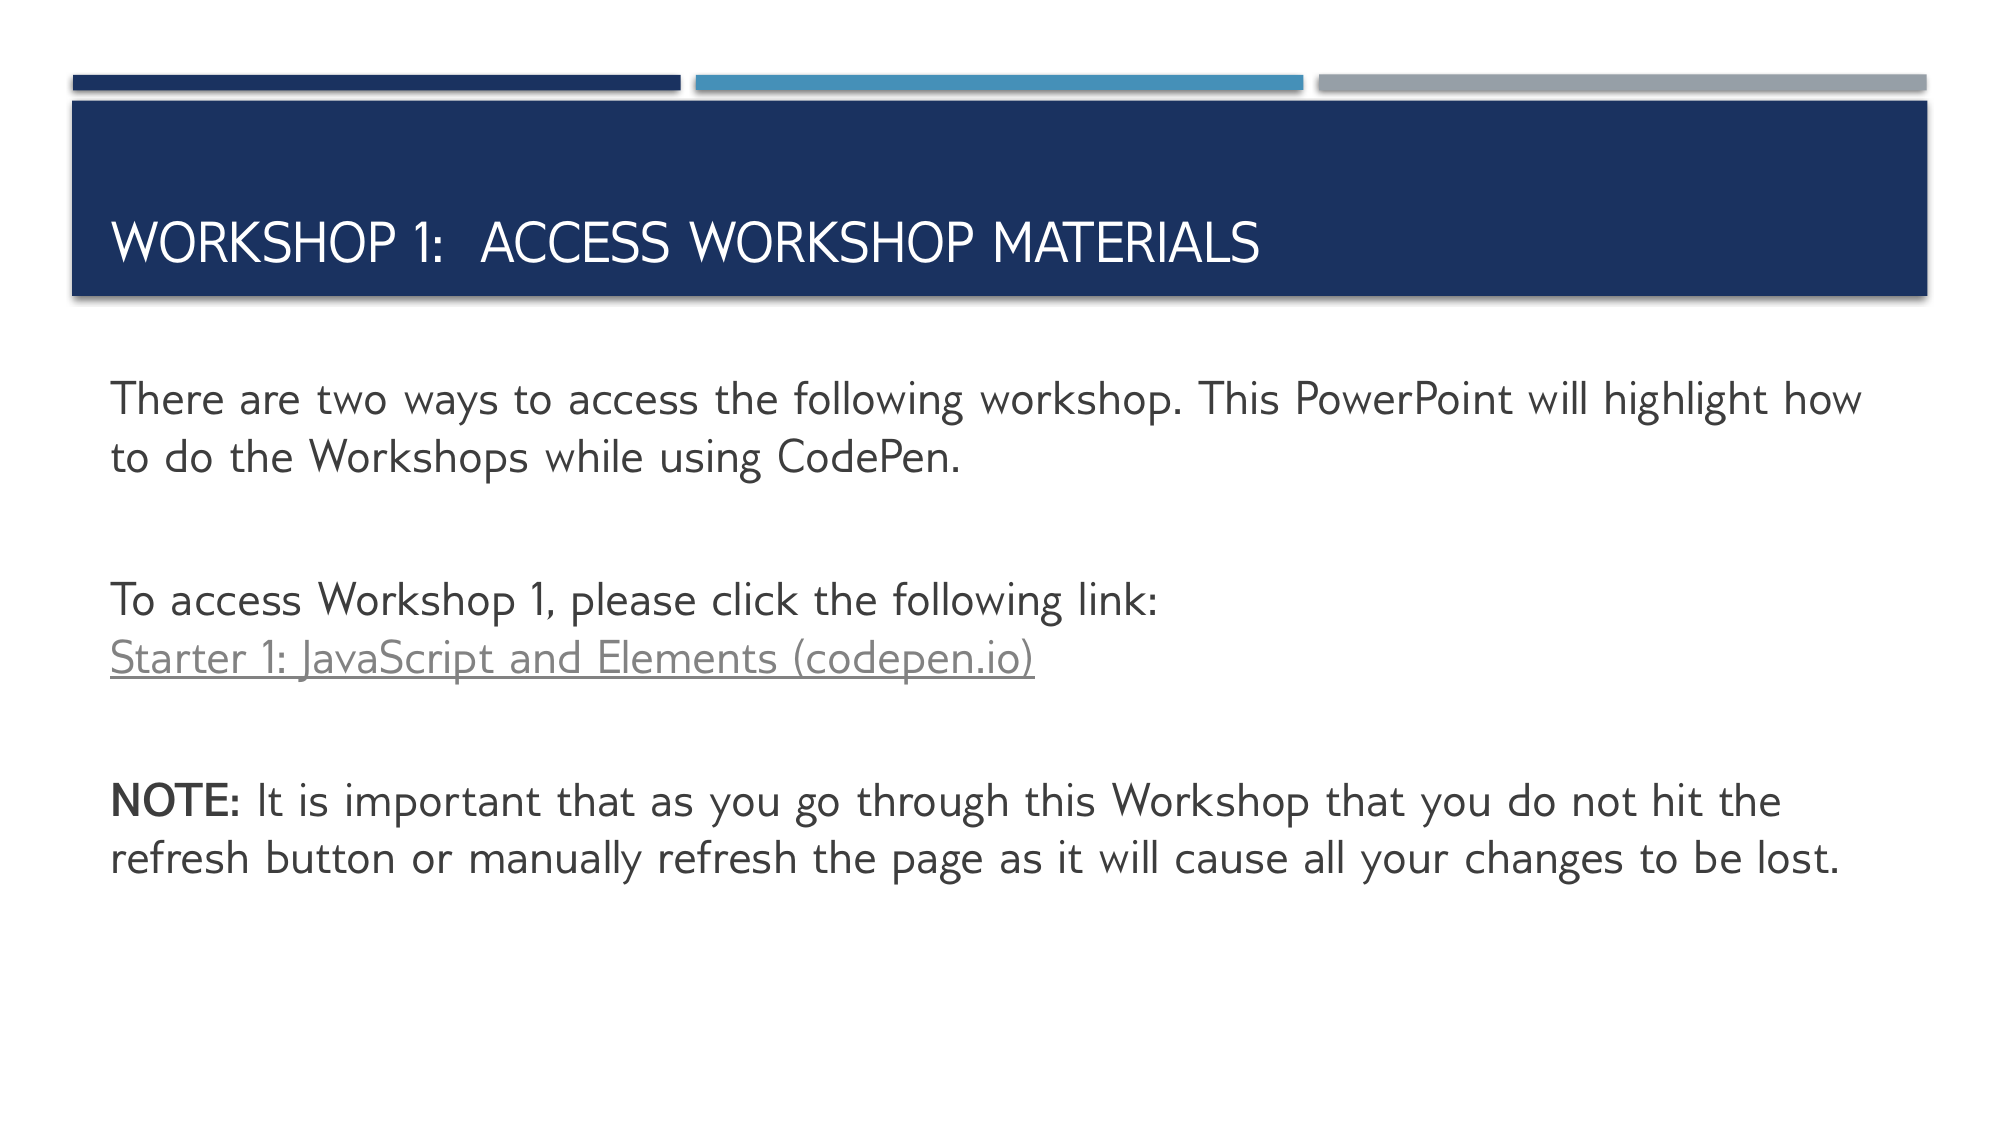

# Workshop 1:  Access Workshop Materials
There are two ways to access the following workshop. This PowerPoint will highlight how to do the Workshops while using CodePen.

To access Workshop 1, please click the following link: Starter 1: JavaScript and Elements (codepen.io)

NOTE: It is important that as you go through this Workshop that you do not hit the refresh button or manually refresh the page as it will cause all your changes to be lost.